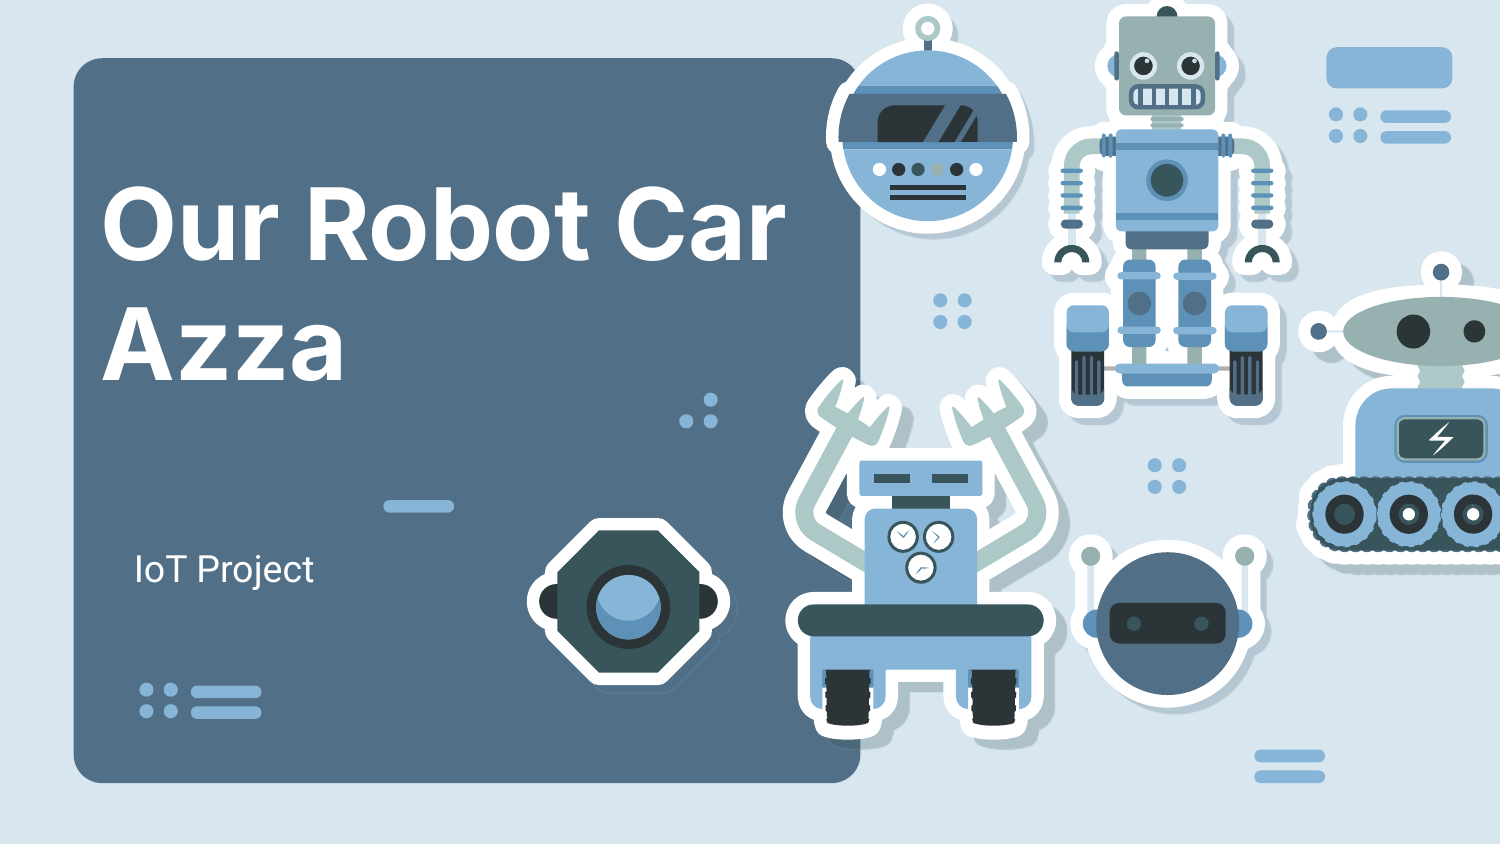

Table of contents

# Our Robot Car Azza

03

01

Project algorithm
Introduction

06

04

IoT Project

Our team
Hardware component

02

Problem statement

05

Software parts